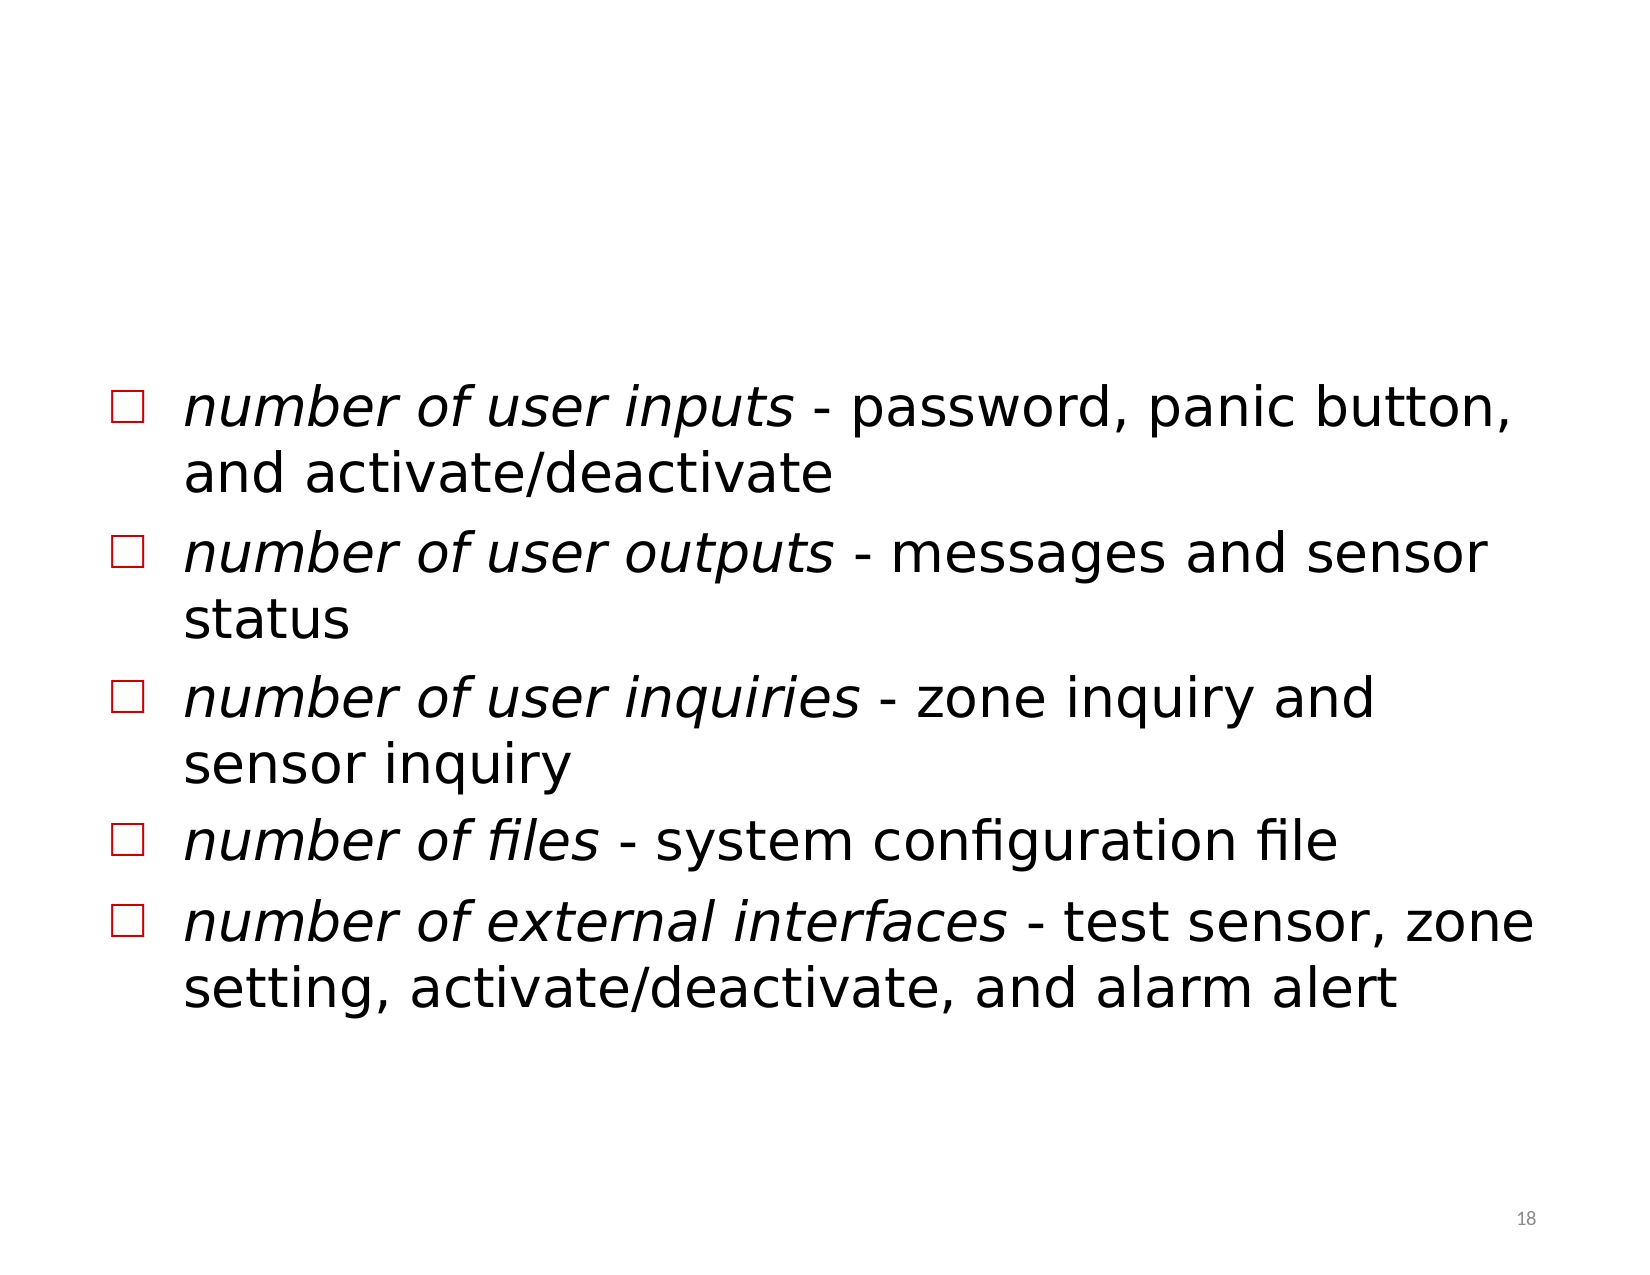

number of user inputs - password, panic button, and activate/deactivate
number of user outputs - messages and sensor status
number of user inquiries - zone inquiry and sensor inquiry
number of files - system configuration file
number of external interfaces - test sensor, zone setting, activate/deactivate, and alarm alert
18